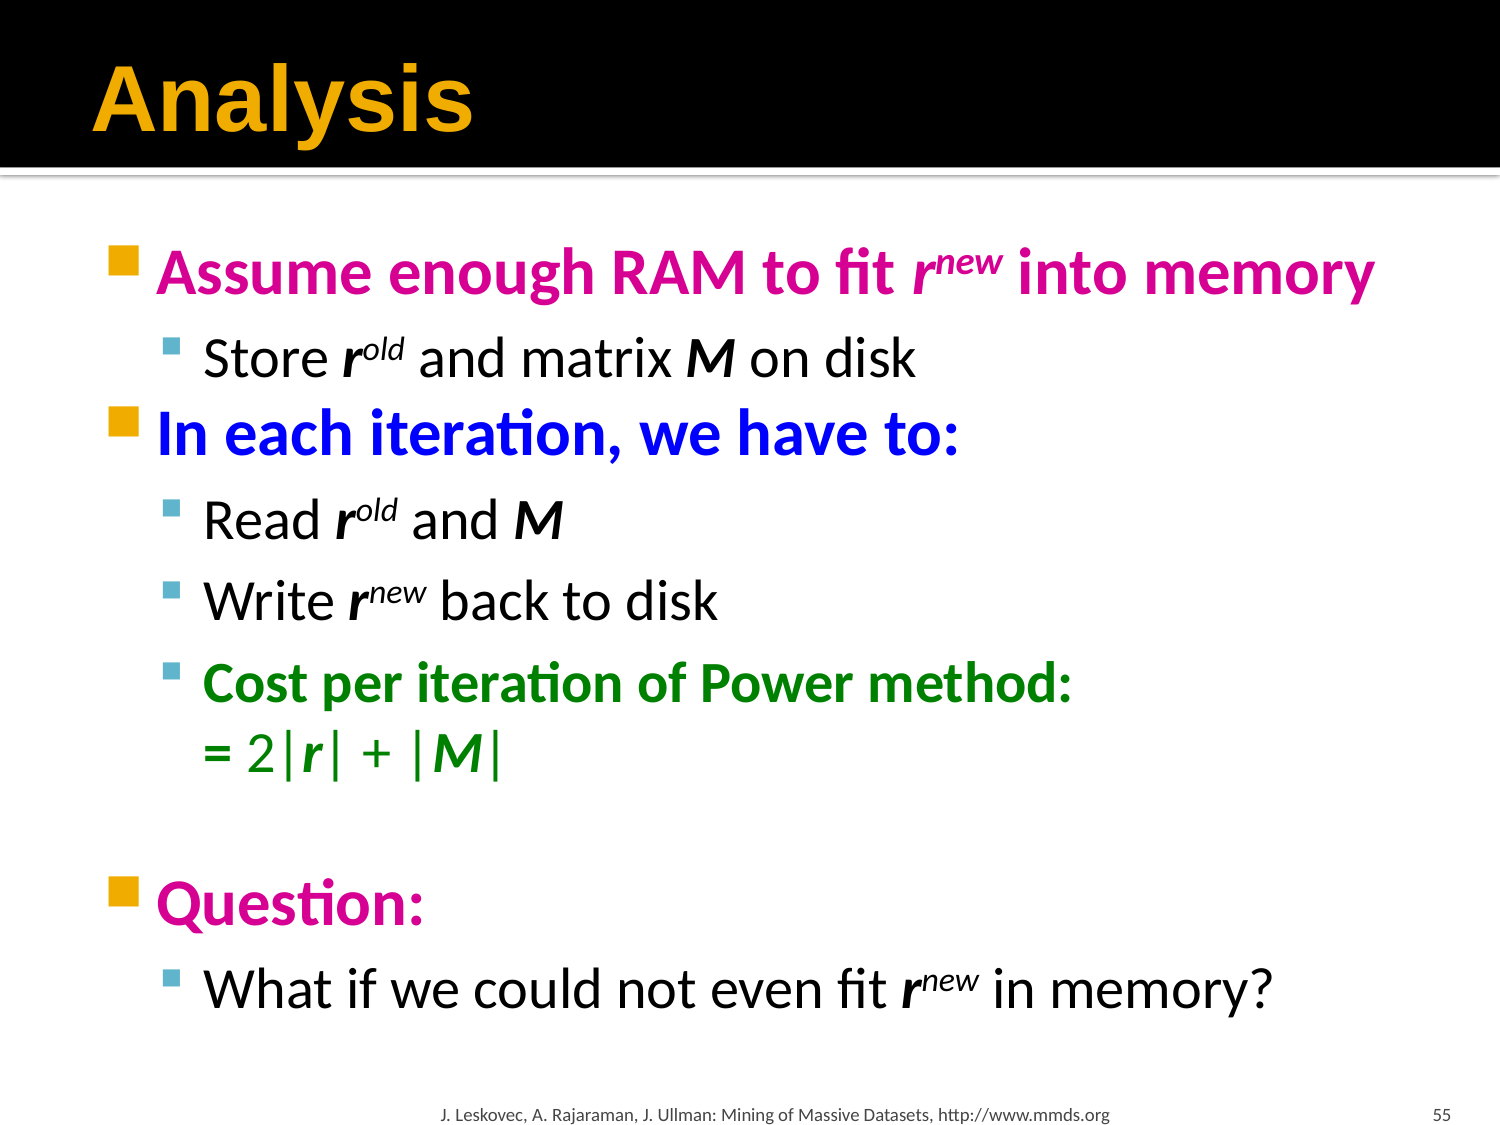

# Analysis
Assume enough RAM to fit rnew into memory
Store rold and matrix M on disk
In each iteration, we have to:
Read rold and M
Write rnew back to disk
Cost per iteration of Power method:
= 2|r| + |M|

Question:
What if we could not even fit rnew in memory?
J. Leskovec, A. Rajaraman, J. Ullman: Mining of Massive Datasets, http://www.mmds.org
55